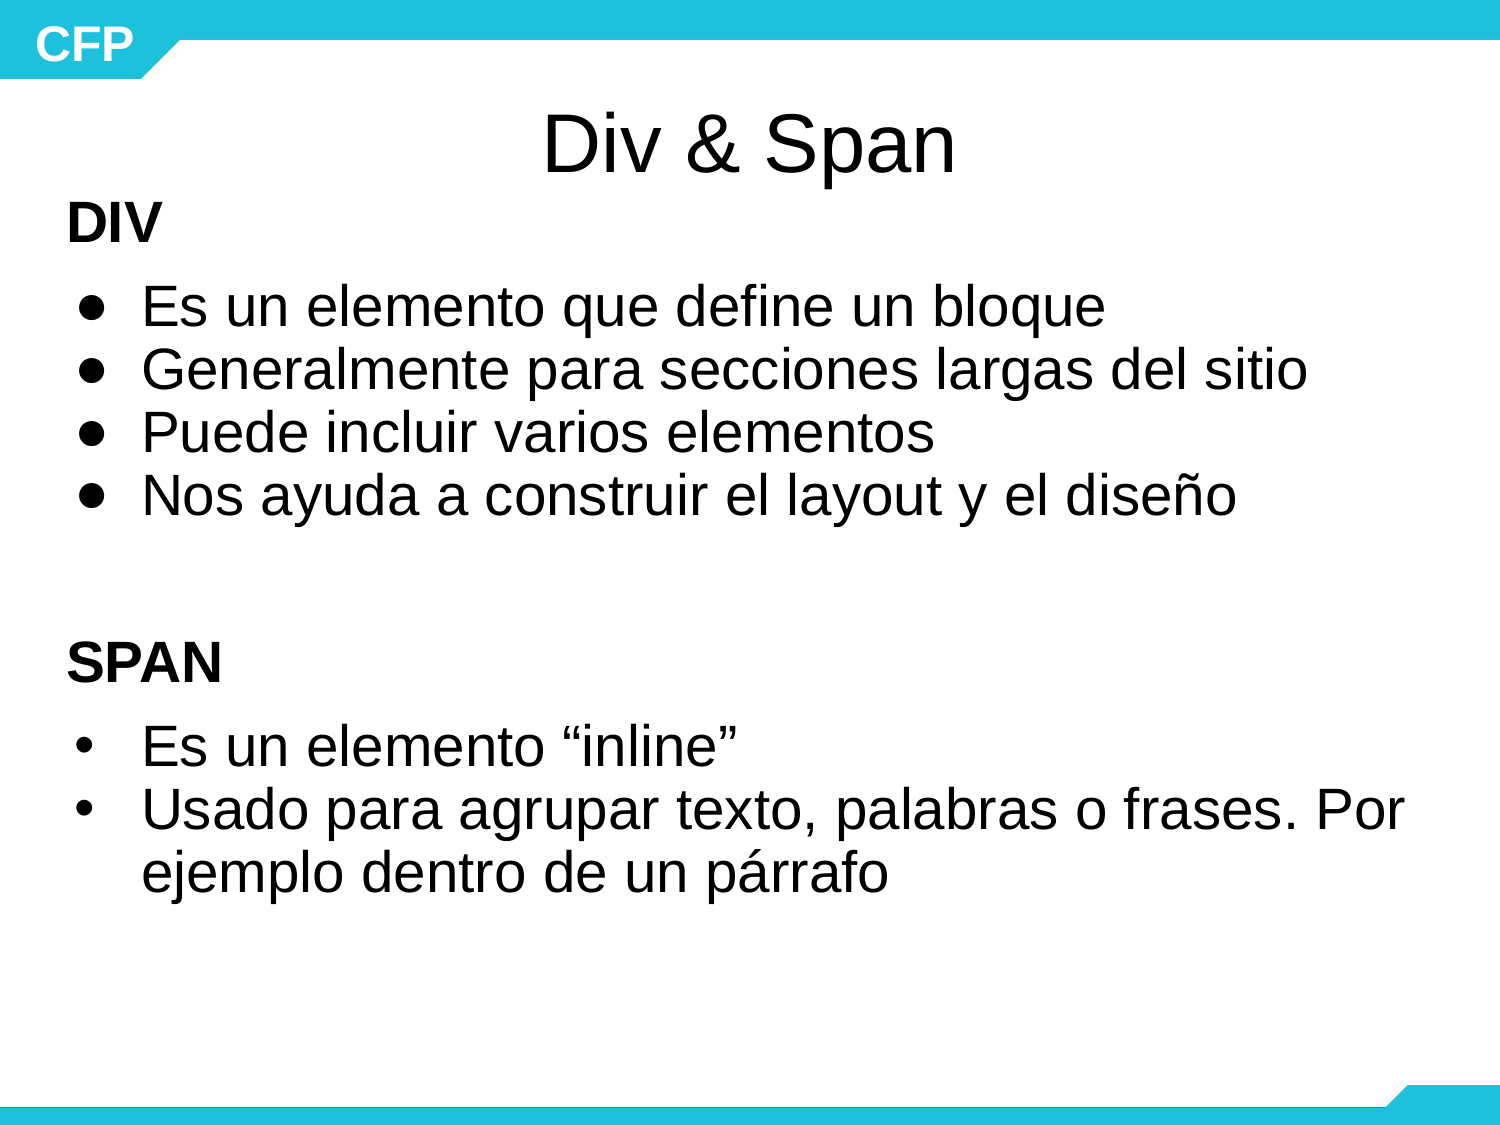

# Div & Span
DIV
Es un elemento que define un bloque
Generalmente para secciones largas del sitio
Puede incluir varios elementos
Nos ayuda a construir el layout y el diseño

SPAN
Es un elemento “inline”
Usado para agrupar texto, palabras o frases. Por ejemplo dentro de un párrafo